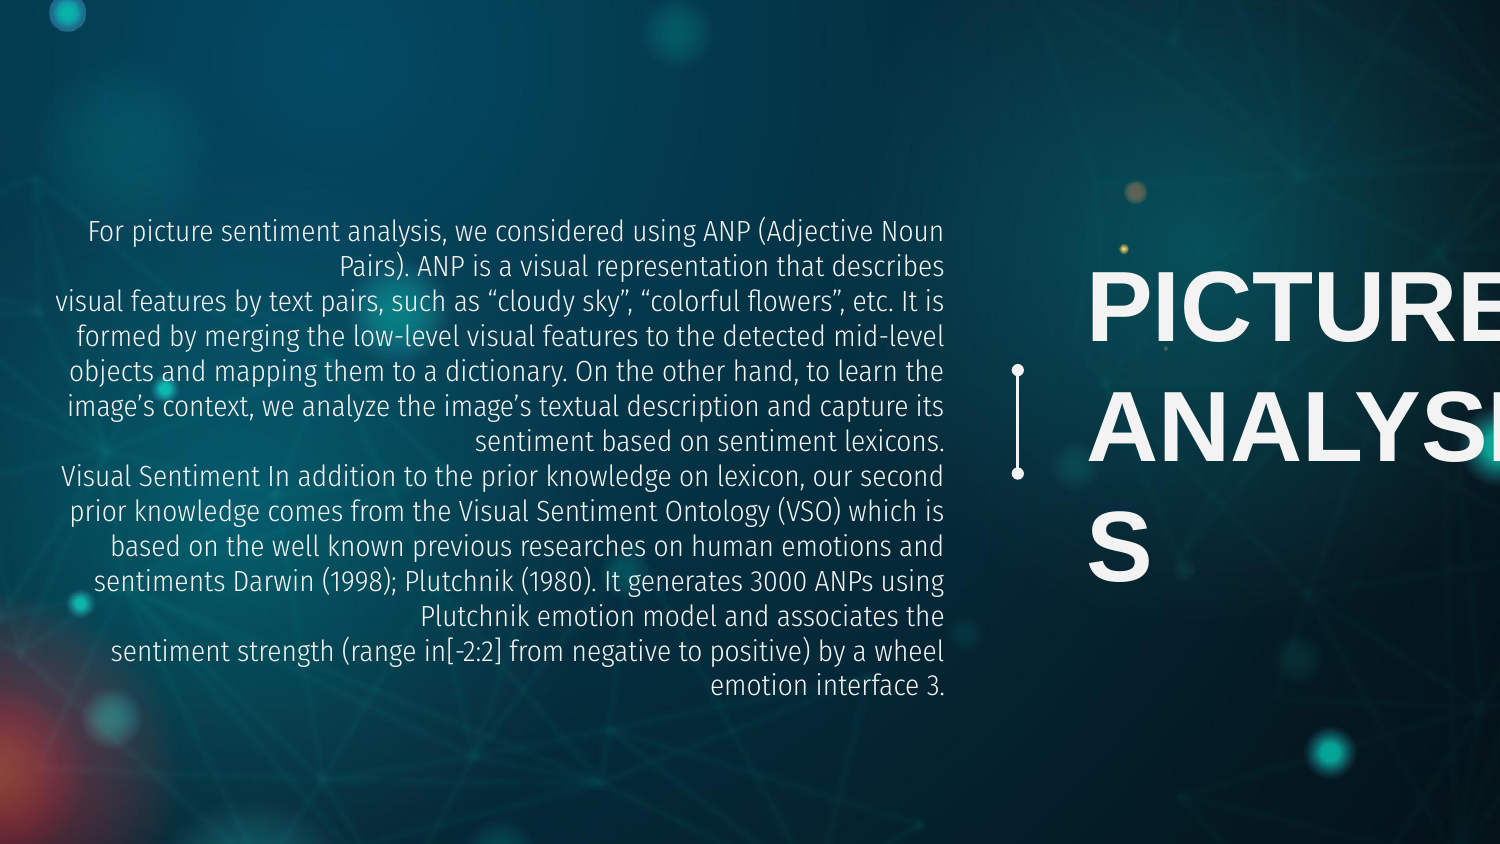

For picture sentiment analysis, we considered using ANP (Adjective Noun Pairs). ANP is a visual representation that describes
visual features by text pairs, such as “cloudy sky”, “colorful flowers”, etc. It is formed by merging the low-level visual features to the detected mid-level objects and mapping them to a dictionary. On the other hand, to learn the image’s context, we analyze the image’s textual description and capture its sentiment based on sentiment lexicons.
Visual Sentiment In addition to the prior knowledge on lexicon, our second prior knowledge comes from the Visual Sentiment Ontology (VSO) which is based on the well known previous researches on human emotions and sentiments Darwin (1998); Plutchnik (1980). It generates 3000 ANPs using Plutchnik emotion model and associates the
sentiment strength (range in[-2:2] from negative to positive) by a wheel emotion interface 3.
# PICTURE ANALYSIS